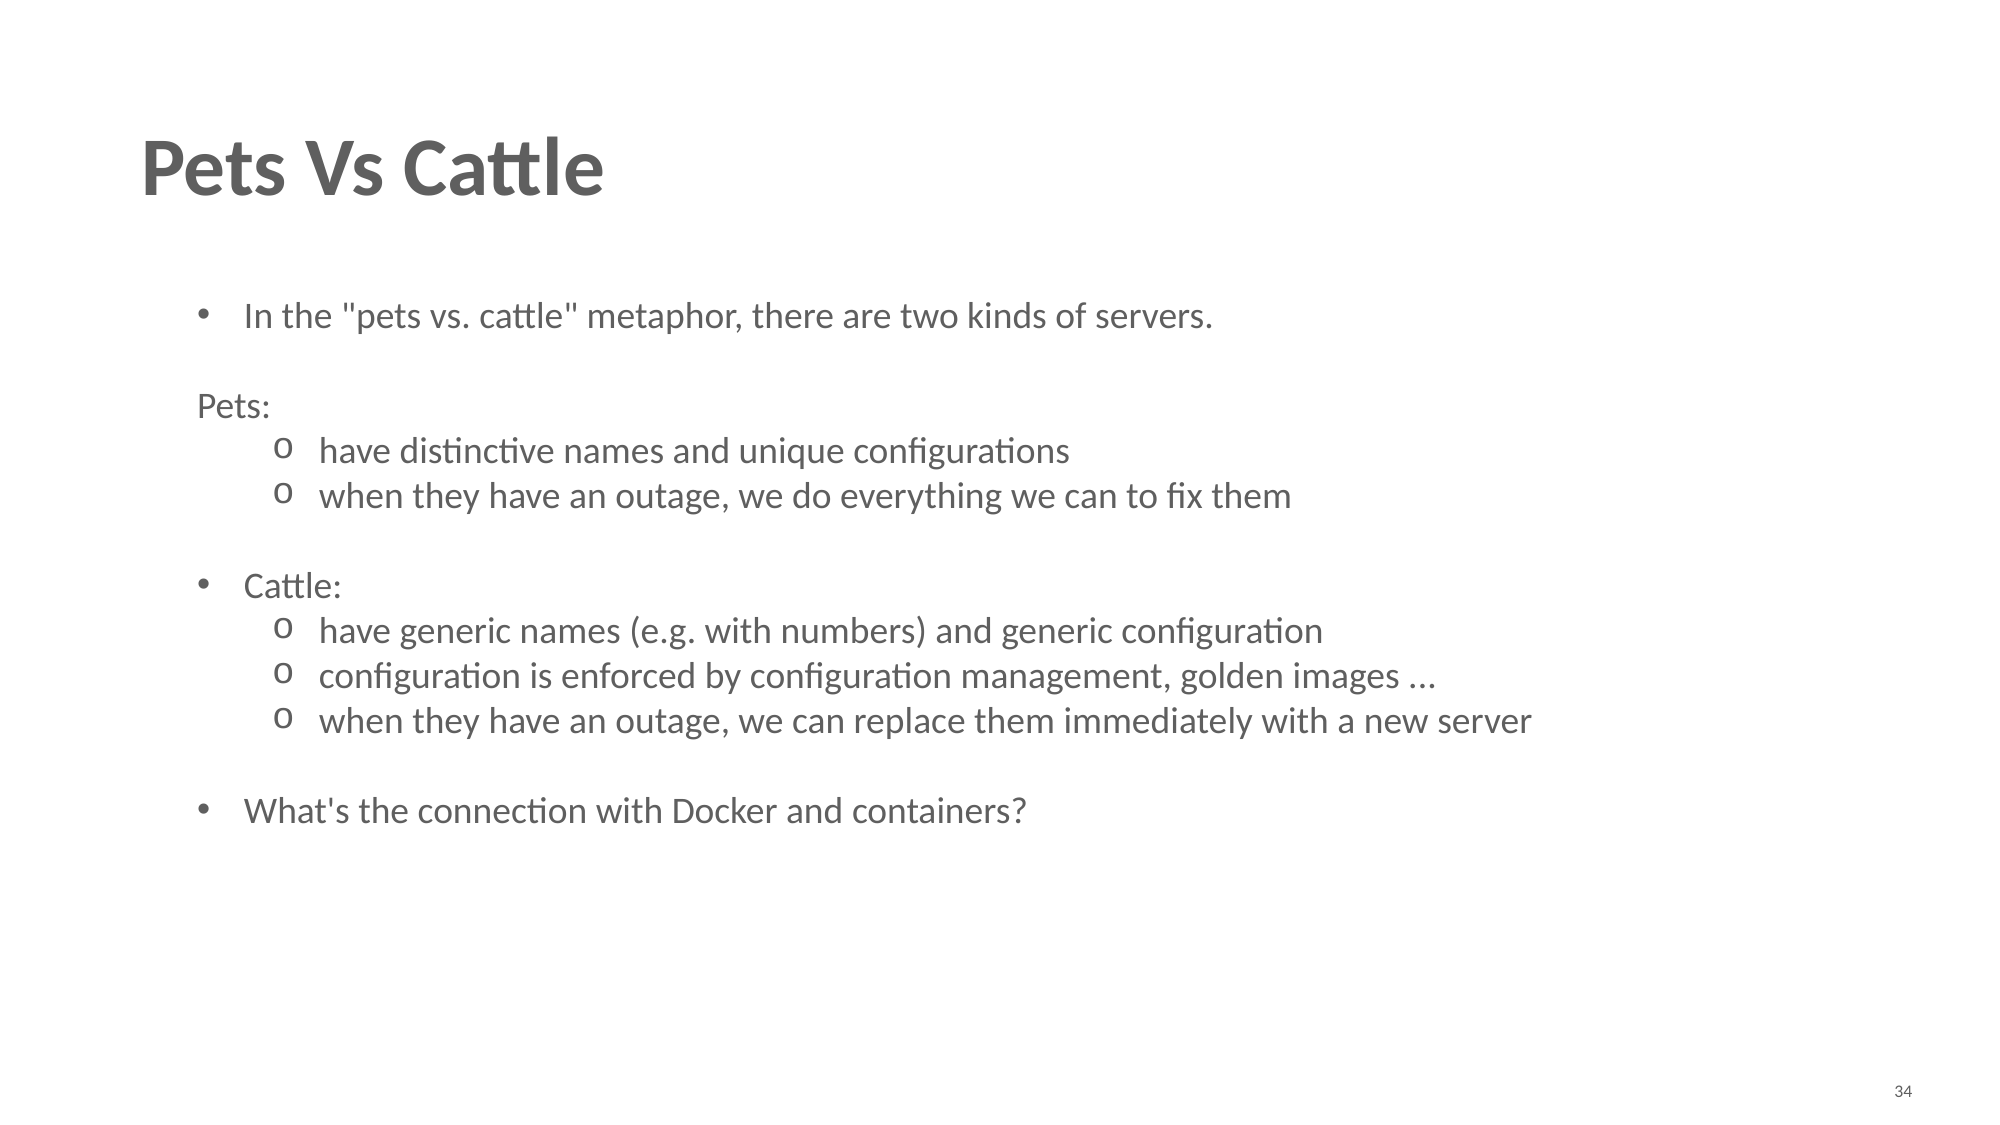

Pets Vs Cattle
In the "pets vs. cattle" metaphor, there are two kinds of servers.

Pets:
have distinctive names and unique configurations
when they have an outage, we do everything we can to fix them

Cattle:
have generic names (e.g. with numbers) and generic configuration
configuration is enforced by configuration management, golden images ...
when they have an outage, we can replace them immediately with a new server

What's the connection with Docker and containers?
34